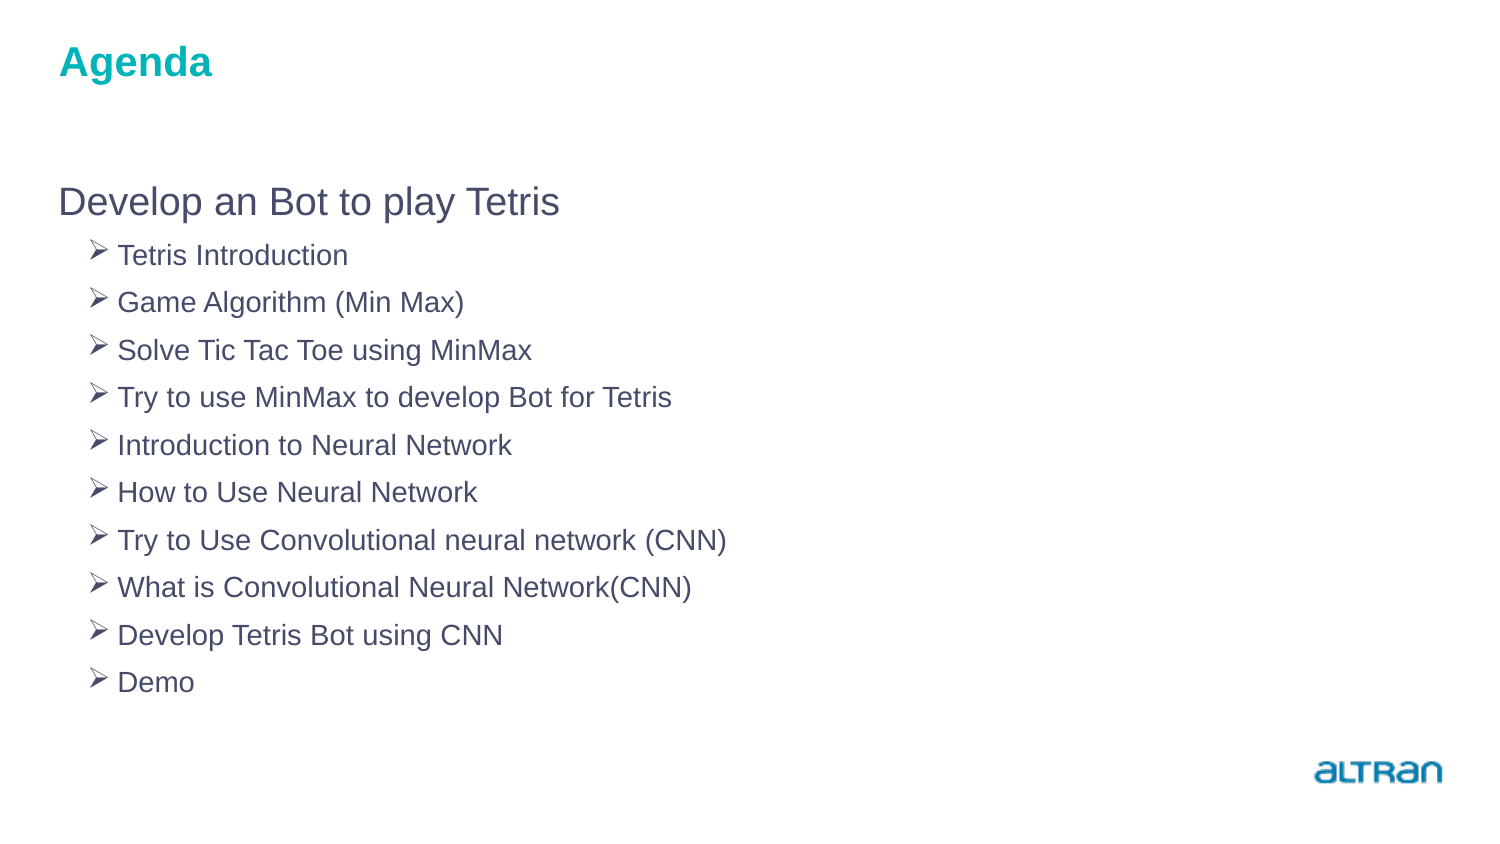

# Agenda
Develop an Bot to play Tetris
Tetris Introduction
Game Algorithm (Min Max)
Solve Tic Tac Toe using MinMax
Try to use MinMax to develop Bot for Tetris
Introduction to Neural Network
How to Use Neural Network
Try to Use Convolutional neural network (CNN)
What is Convolutional Neural Network(CNN)
Develop Tetris Bot using CNN
Demo

3